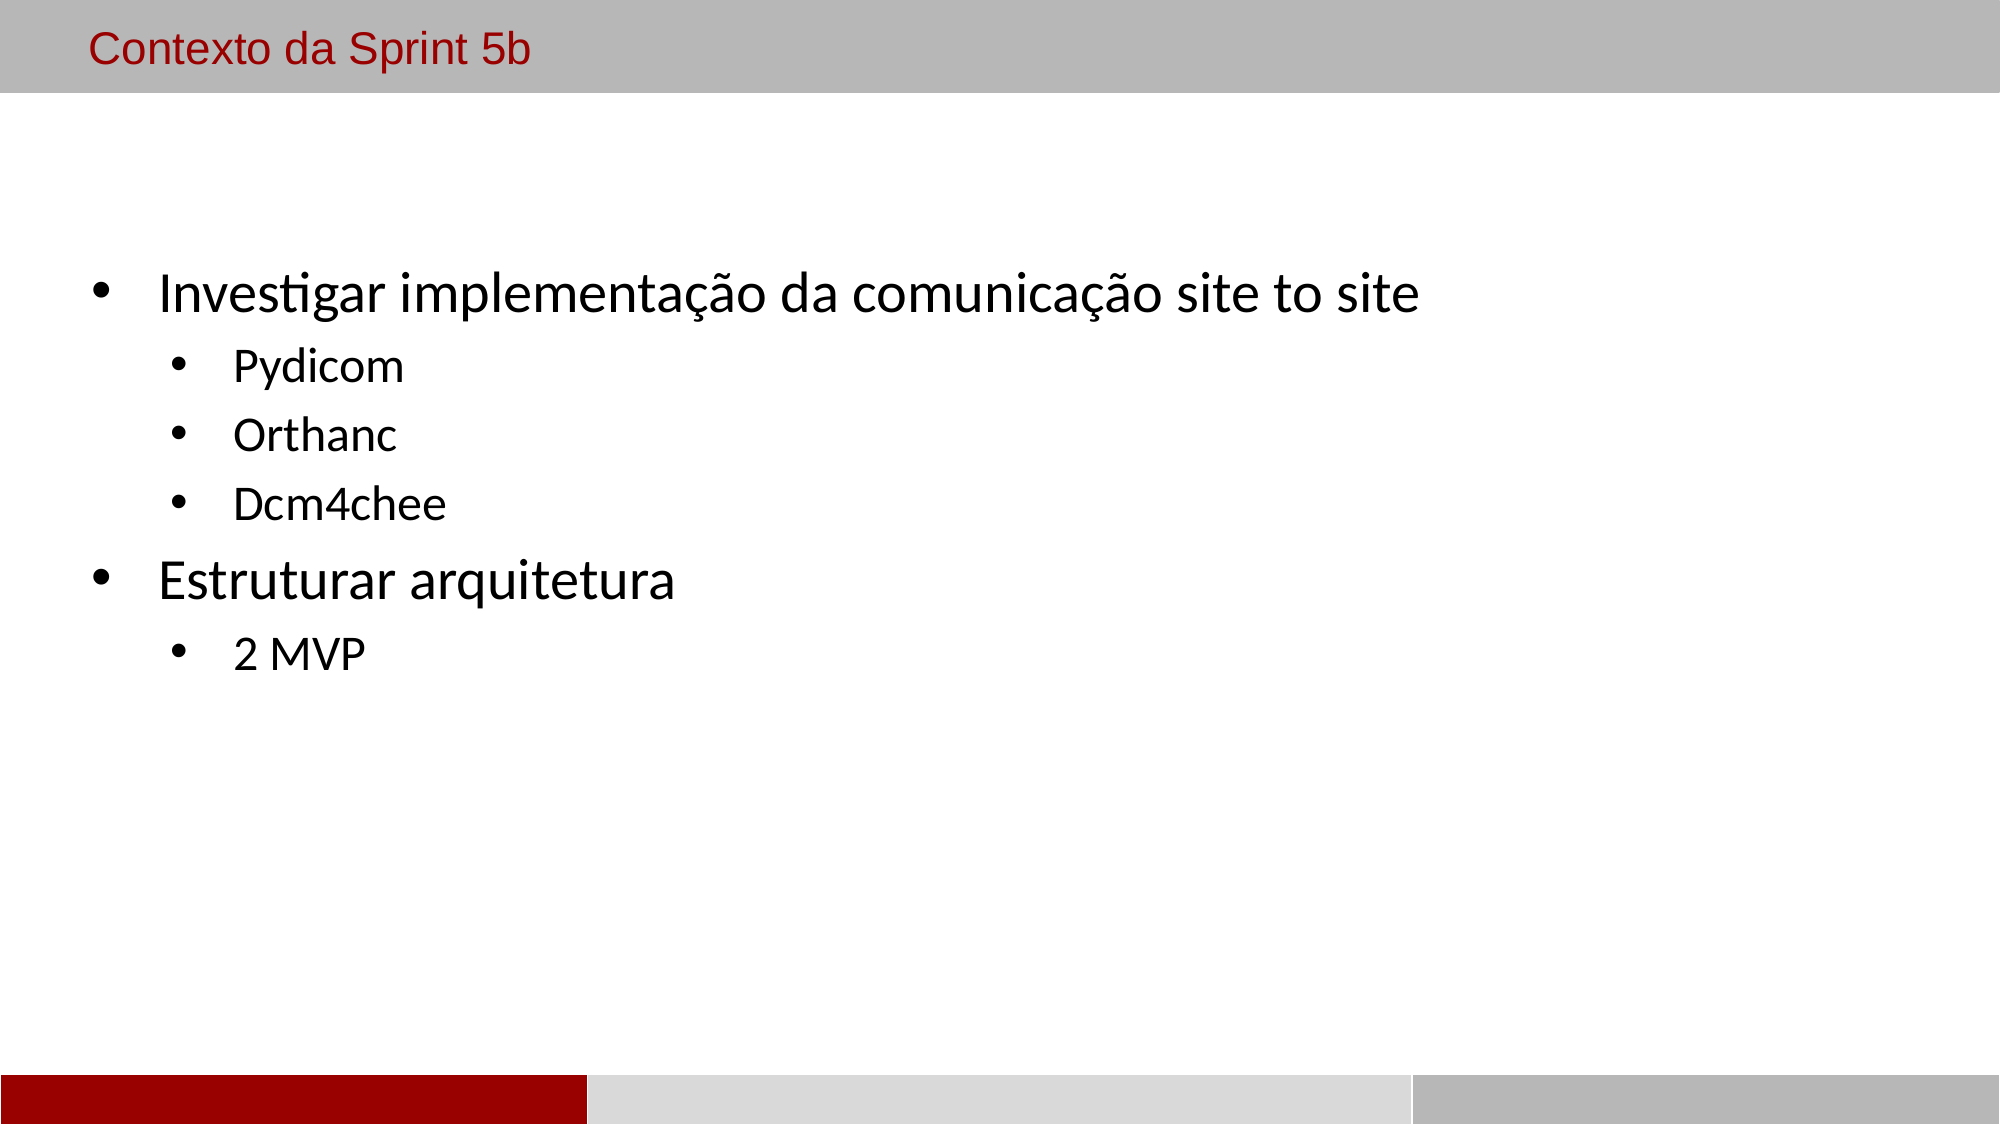

Contexto da Sprint 5b

Investigar implementação da comunicação site to site
Pydicom
Orthanc
Dcm4chee
Estruturar arquitetura
2 MVP